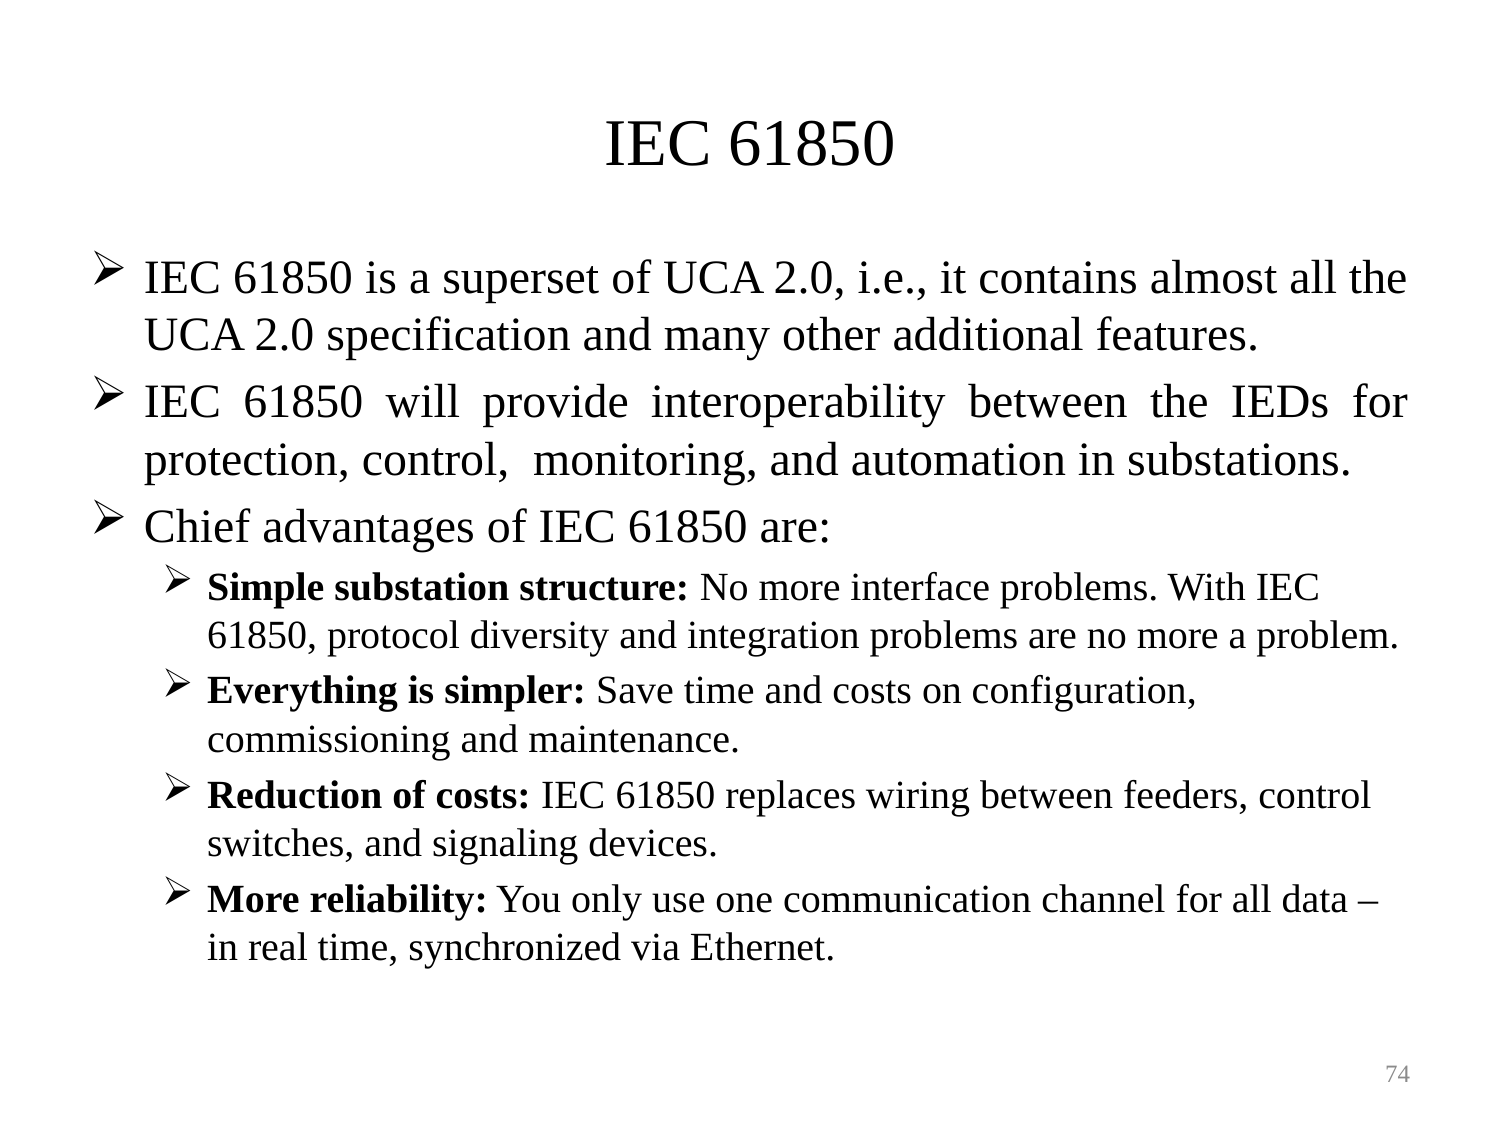

# IEC 61850
IEC 61850 is a superset of UCA 2.0, i.e., it contains almost all the UCA 2.0 specification and many other additional features.
IEC 61850 will provide interoperability between the IEDs for protection, control,  monitoring, and automation in substations.
Chief advantages of IEC 61850 are:
Simple substation structure: No more interface problems. With IEC 61850, protocol diversity and integration problems are no more a problem.
Everything is simpler: Save time and costs on configuration, commissioning and maintenance.
Reduction of costs: IEC 61850 replaces wiring between feeders, control switches, and signaling devices.
More reliability: You only use one communication channel for all data – in real time, synchronized via Ethernet.

74